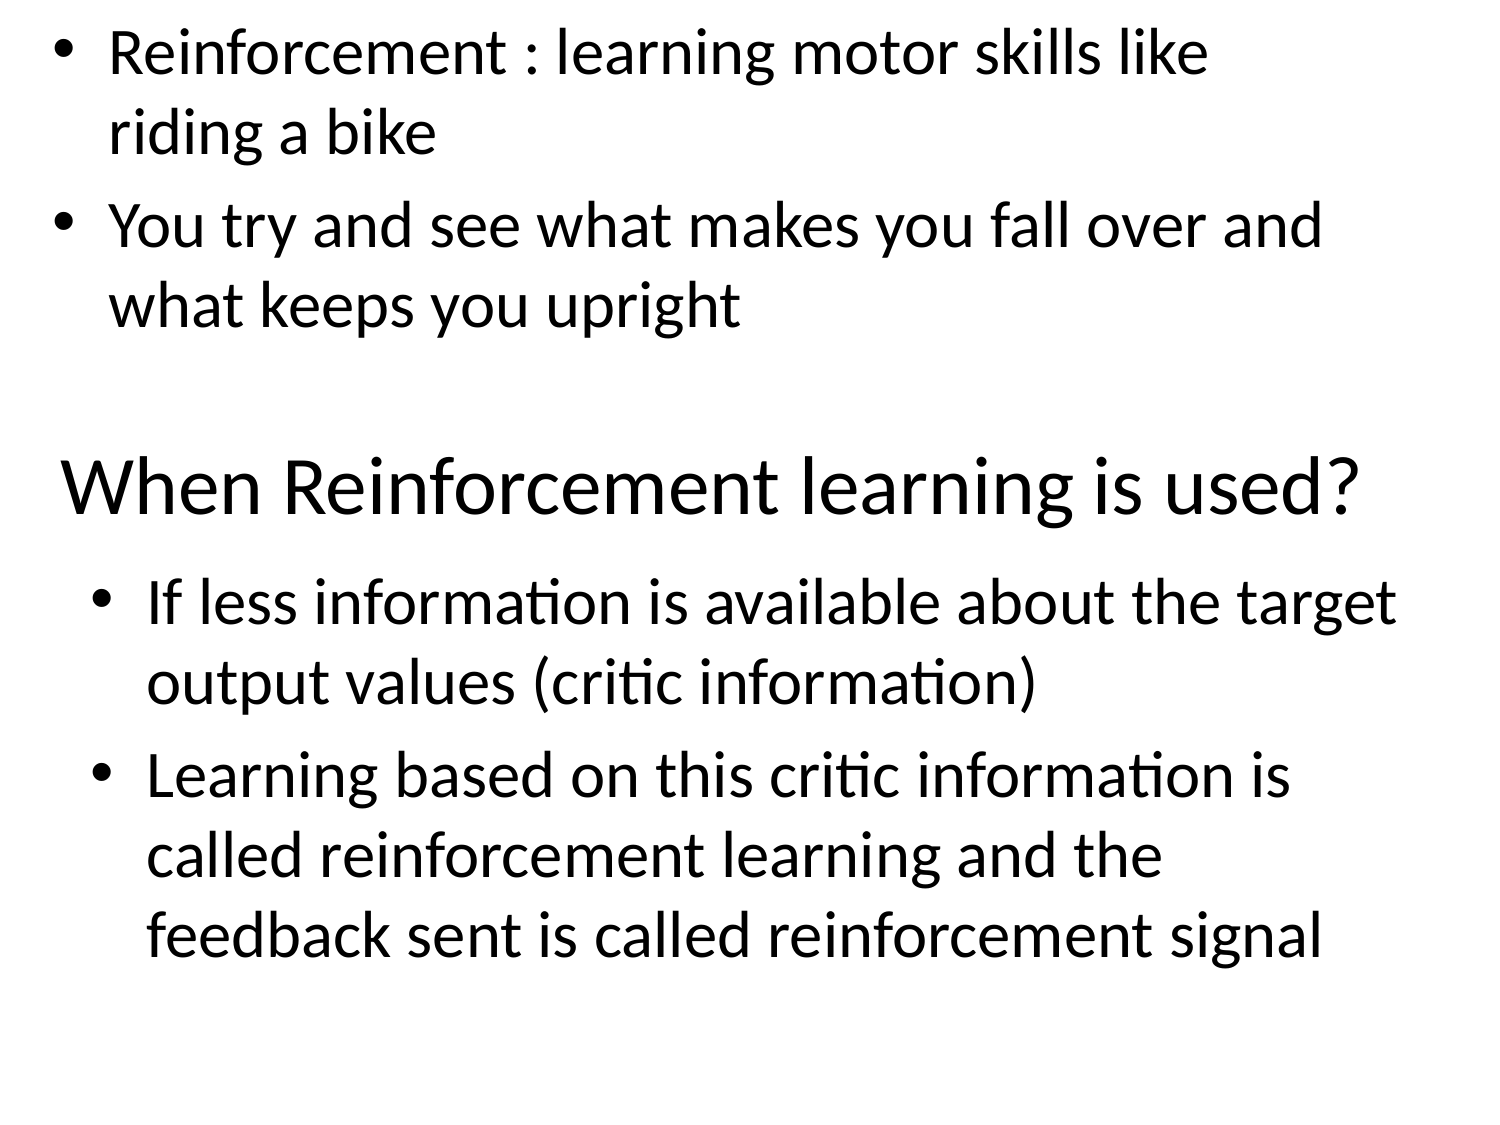

Reinforcement : learning motor skills like riding a bike
You try and see what makes you fall over and what keeps you upright
# When Reinforcement learning is used?
If less information is available about the target output values (critic information)
Learning based on this critic information is called reinforcement learning and the feedback sent is called reinforcement signal